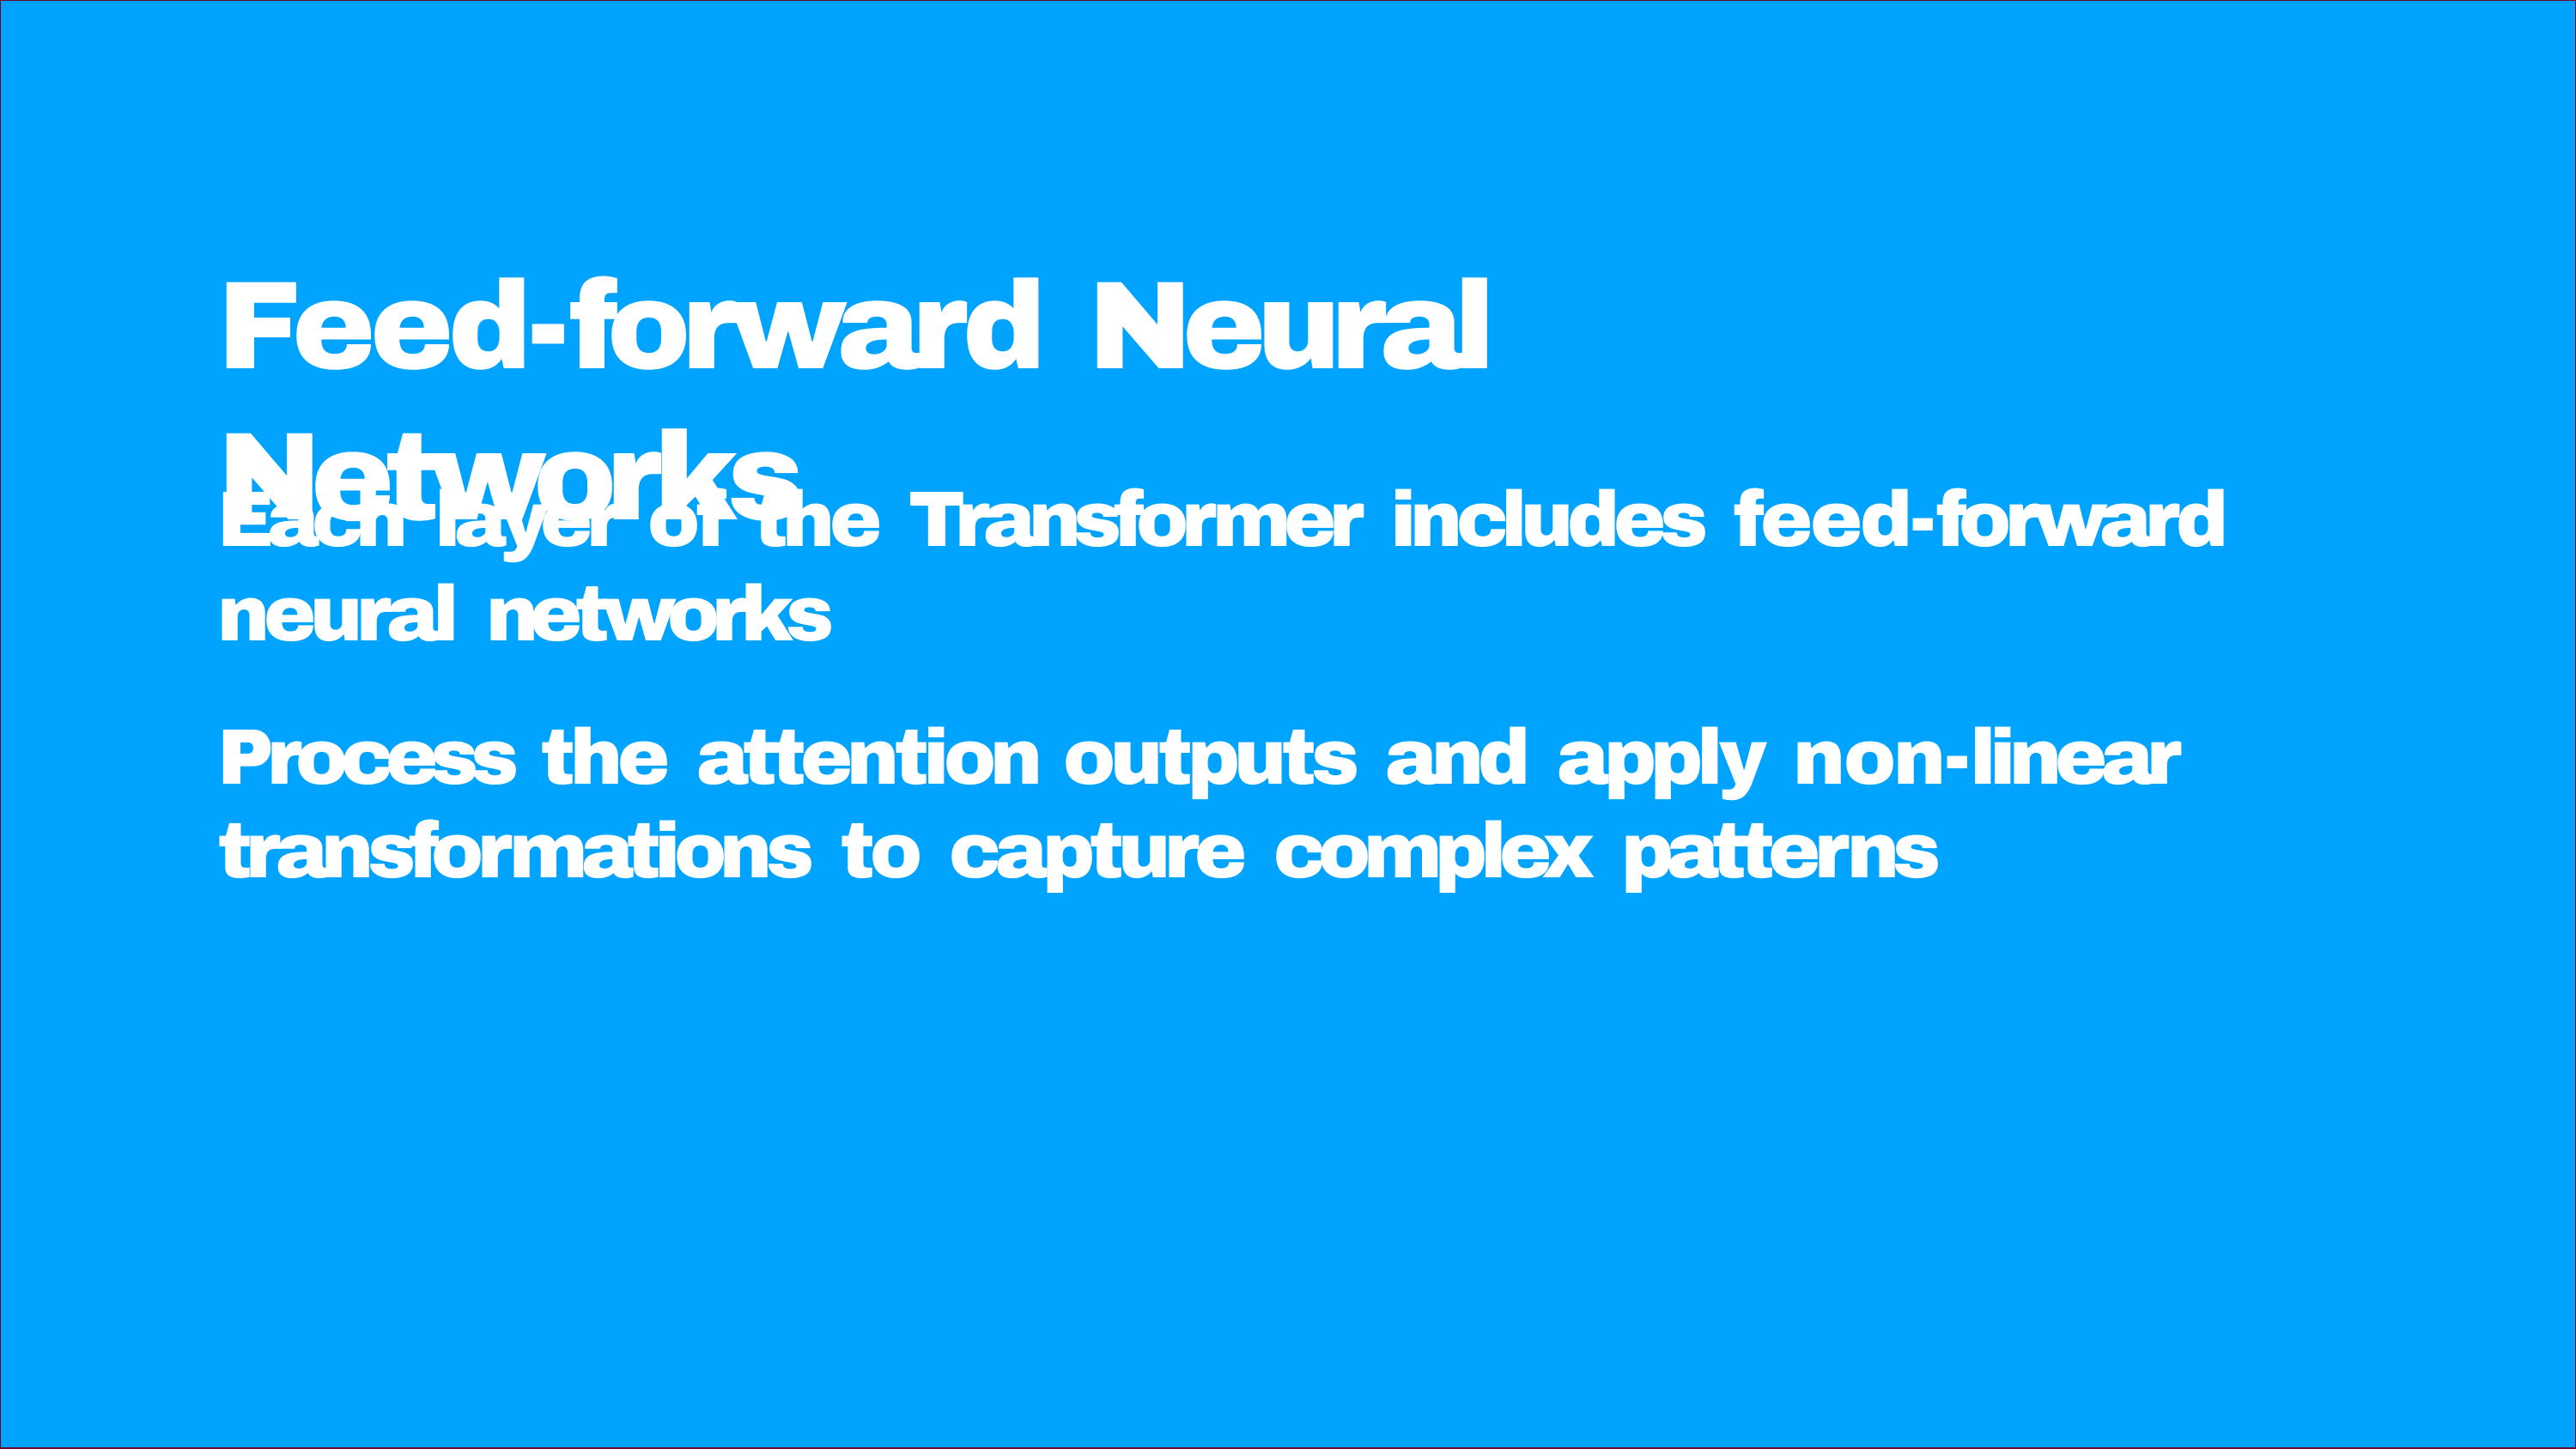

# Feed-forward Neural Networks
Each layer of the Transformer includes feed-forward neural networks
Process the attention outputs and apply non-linear transformations to capture complex patterns